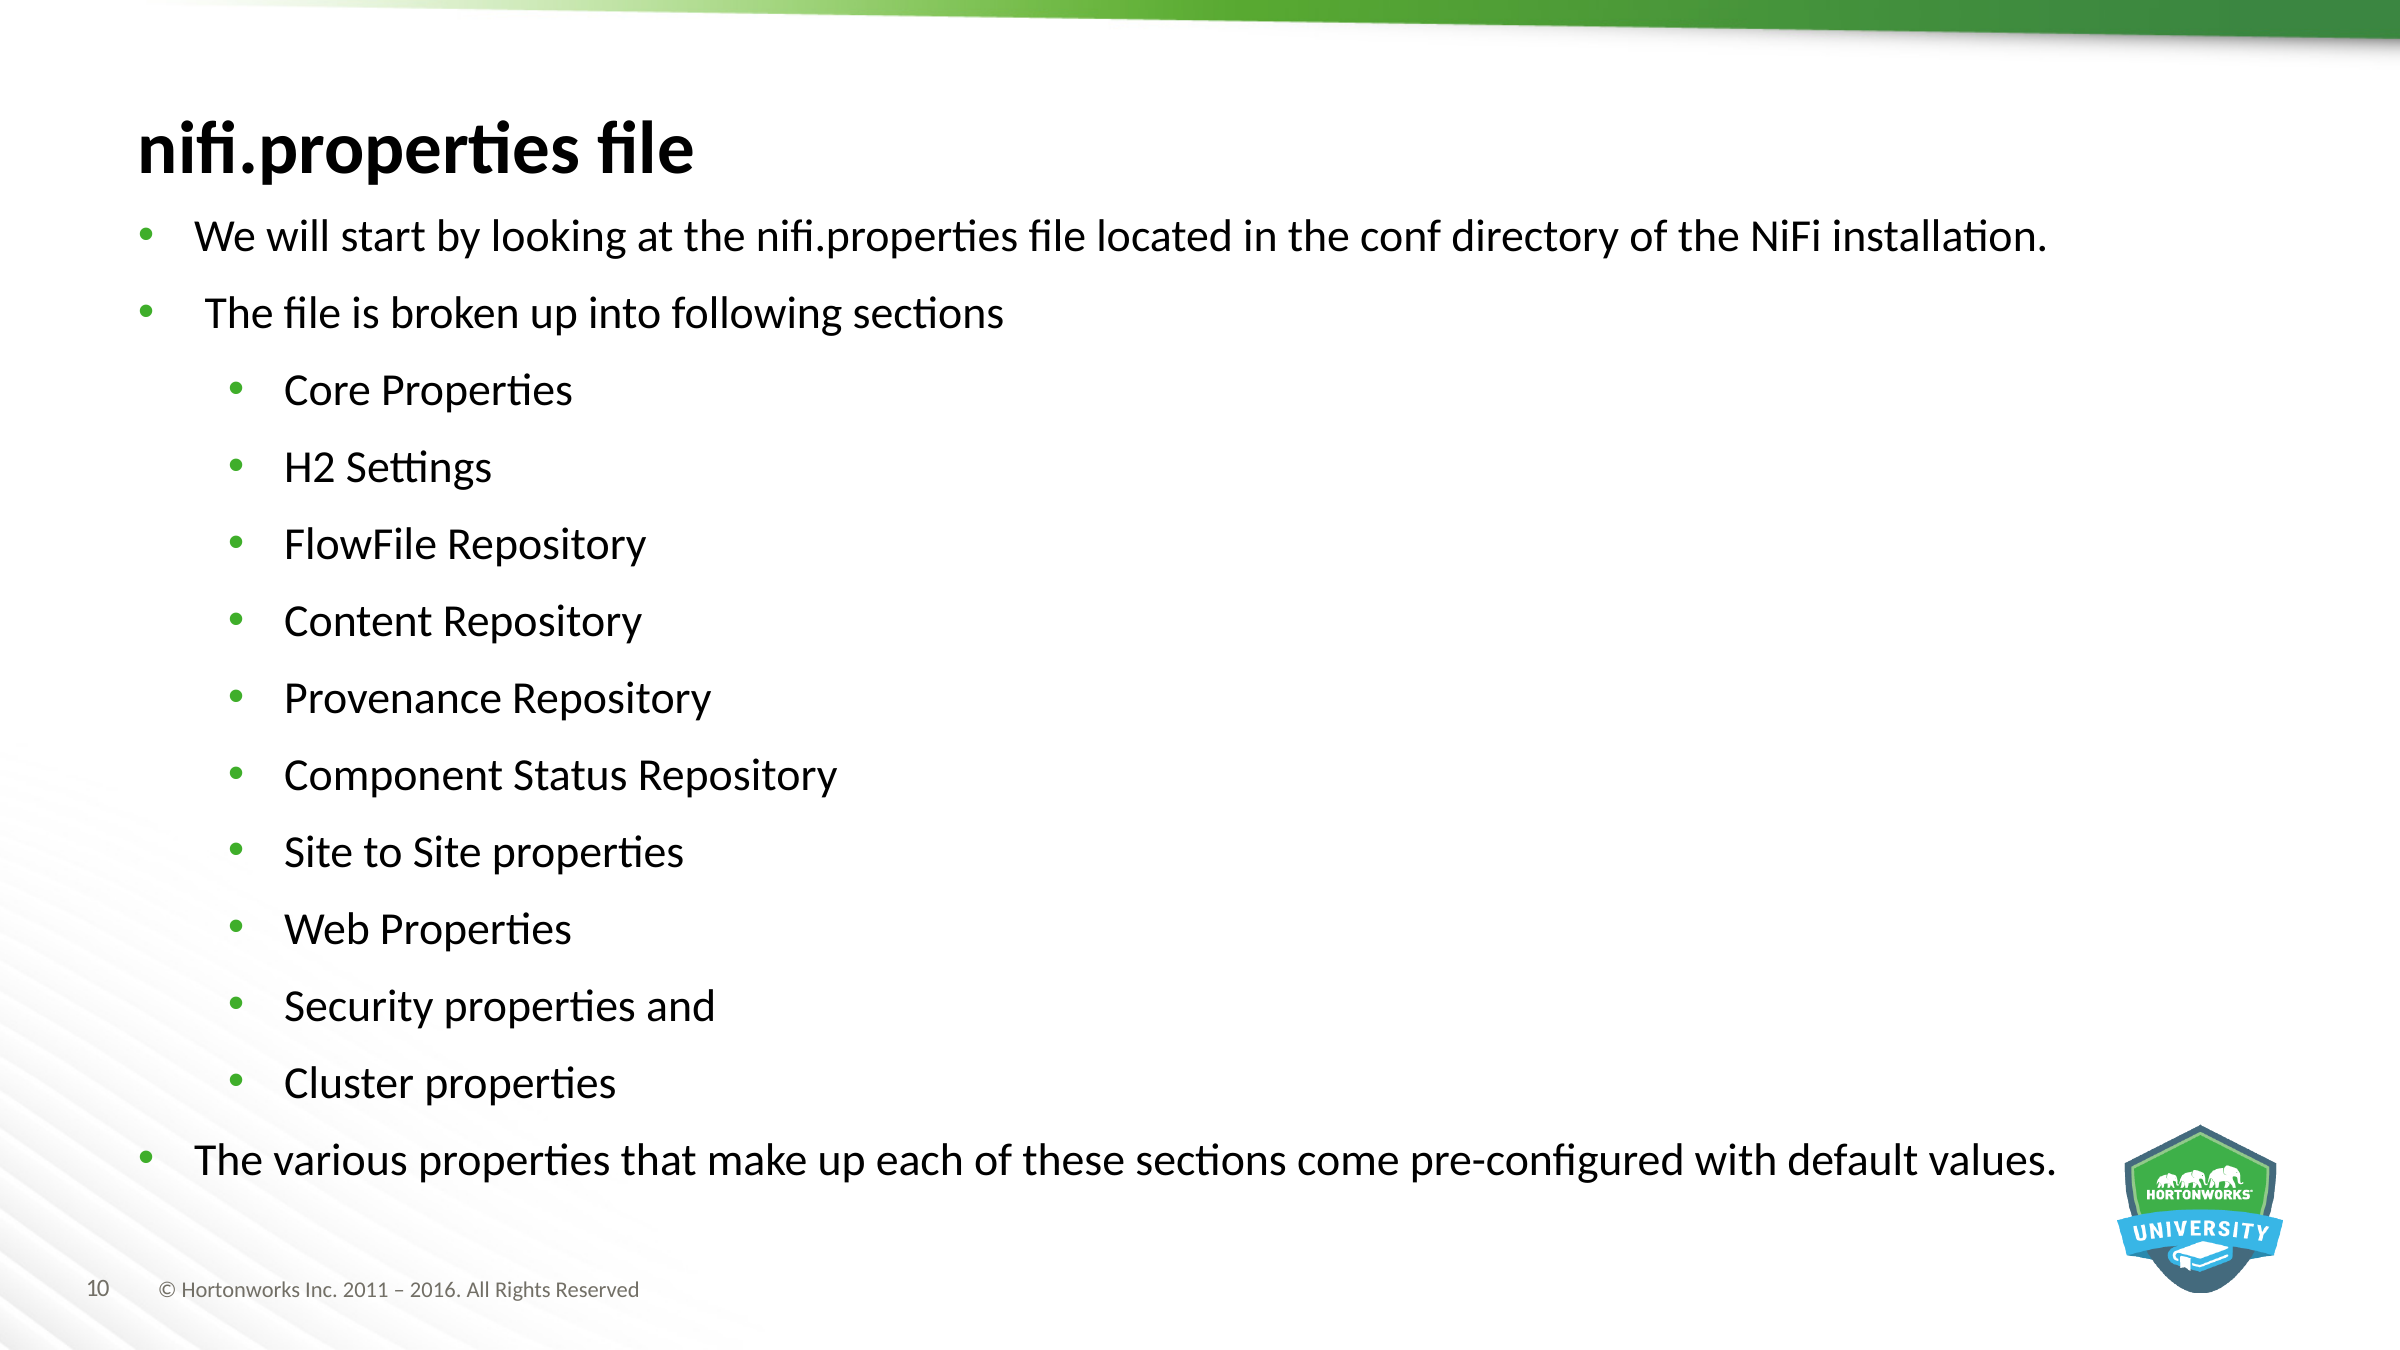

nifi.properties file
We will start by looking at the nifi.properties file located in the conf directory of the NiFi installation.
 The file is broken up into following sections
Core Properties
H2 Settings
FlowFile Repository
Content Repository
Provenance Repository
Component Status Repository
Site to Site properties
Web Properties
Security properties and
Cluster properties
The various properties that make up each of these sections come pre-configured with default values.